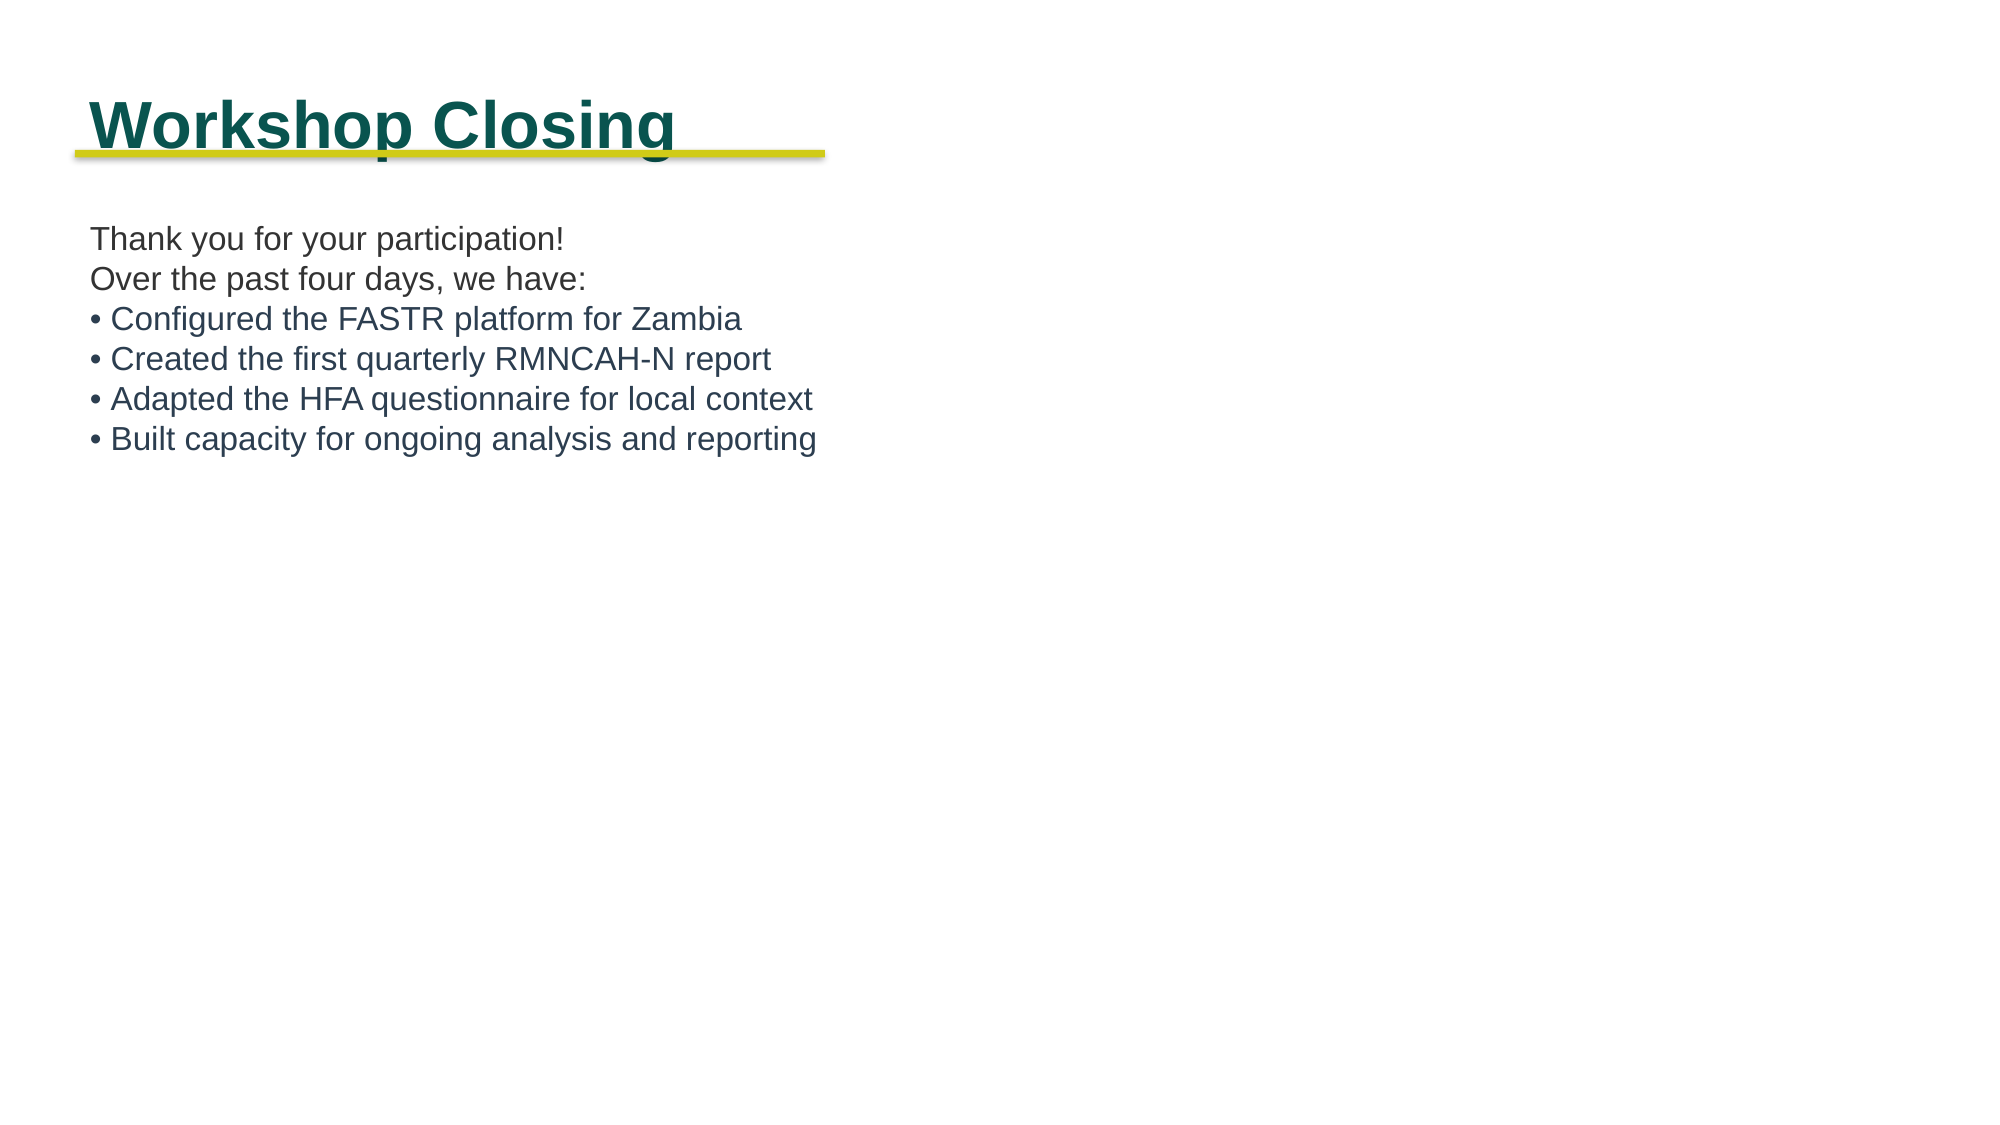

Workshop Closing

Thank you for your participation!
Over the past four days, we have:
• Configured the FASTR platform for Zambia
• Created the first quarterly RMNCAH-N report
• Adapted the HFA questionnaire for local context
• Built capacity for ongoing analysis and reporting